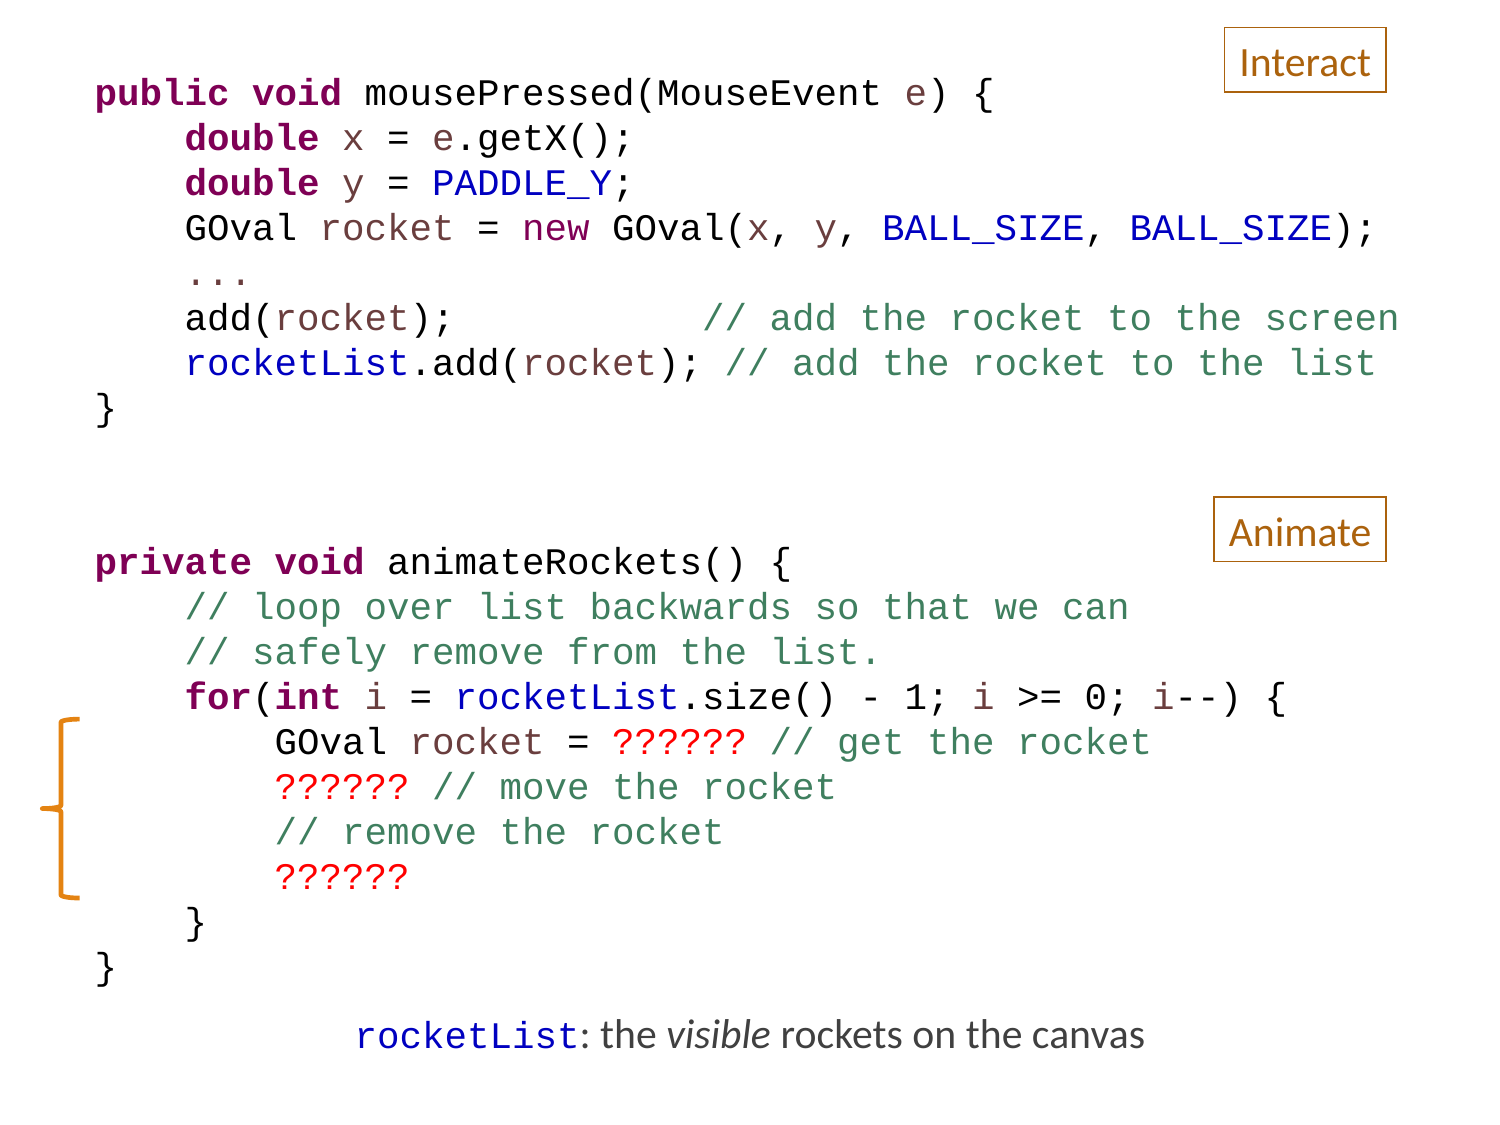

Interact
public void mousePressed(MouseEvent e) {
    double x = e.getX();
    double y = PADDLE_Y;
    GOval rocket = new GOval(x, y, BALL_SIZE, BALL_SIZE);
    ...
    add(rocket);           // add the rocket to the screen
    rocketList.add(rocket); // add the rocket to the list
}
Animate
private void animateRockets() {
    // loop over list backwards so that we can
    // safely remove from the list.
    for(int i = rocketList.size() - 1; i >= 0; i--) {
        GOval rocket = ?????? // get the rocket
        ?????? // move the rocket
        // remove the rocket
        ??????
    }
}

rocketList: the visible rockets on the canvas